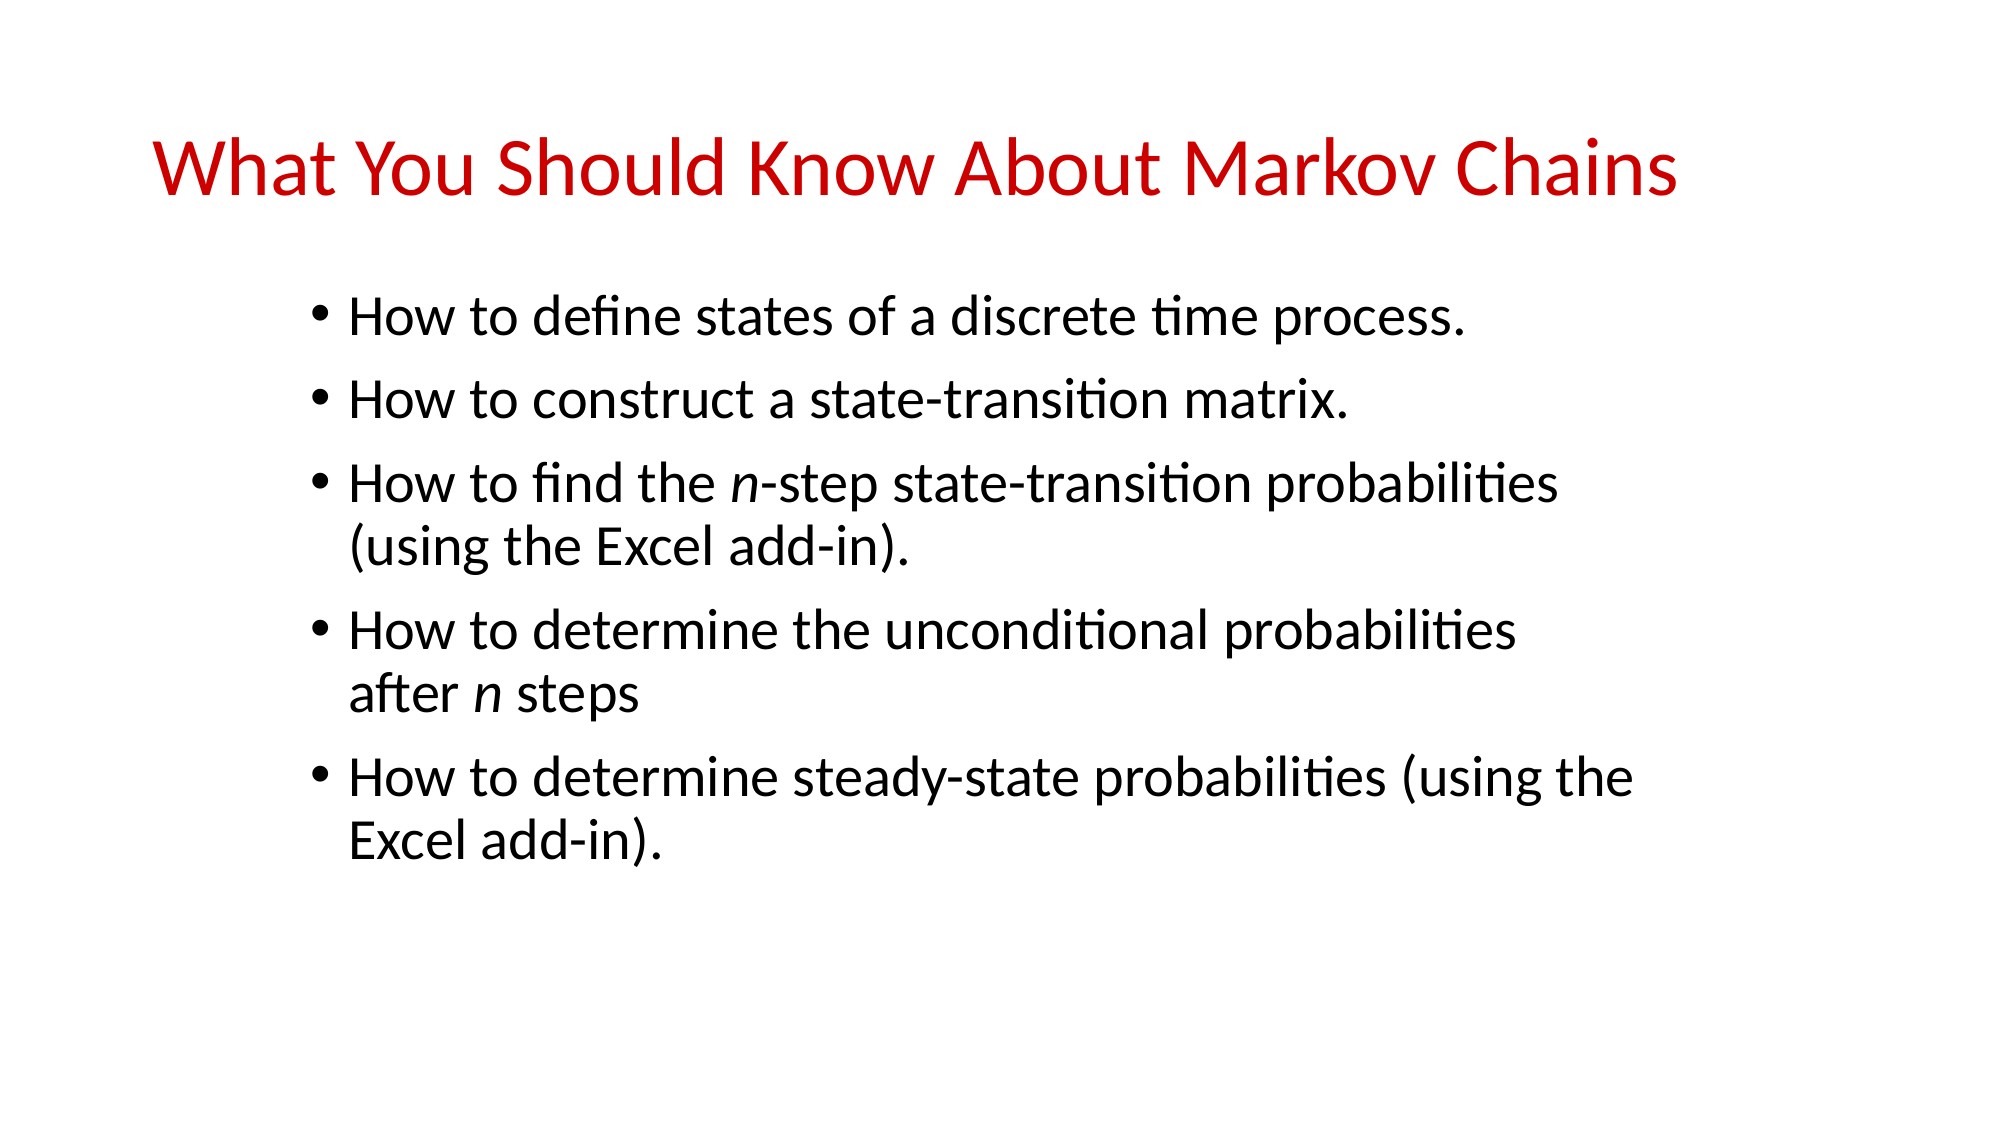

# What You Should Know About Markov Chains
How to define states of a discrete time process.
How to construct a state-transition matrix.
How to find the n-step state-transition probabilities (using the Excel add-in).
How to determine the unconditional probabilities after n steps
How to determine steady-state probabilities (using the Excel add-in).